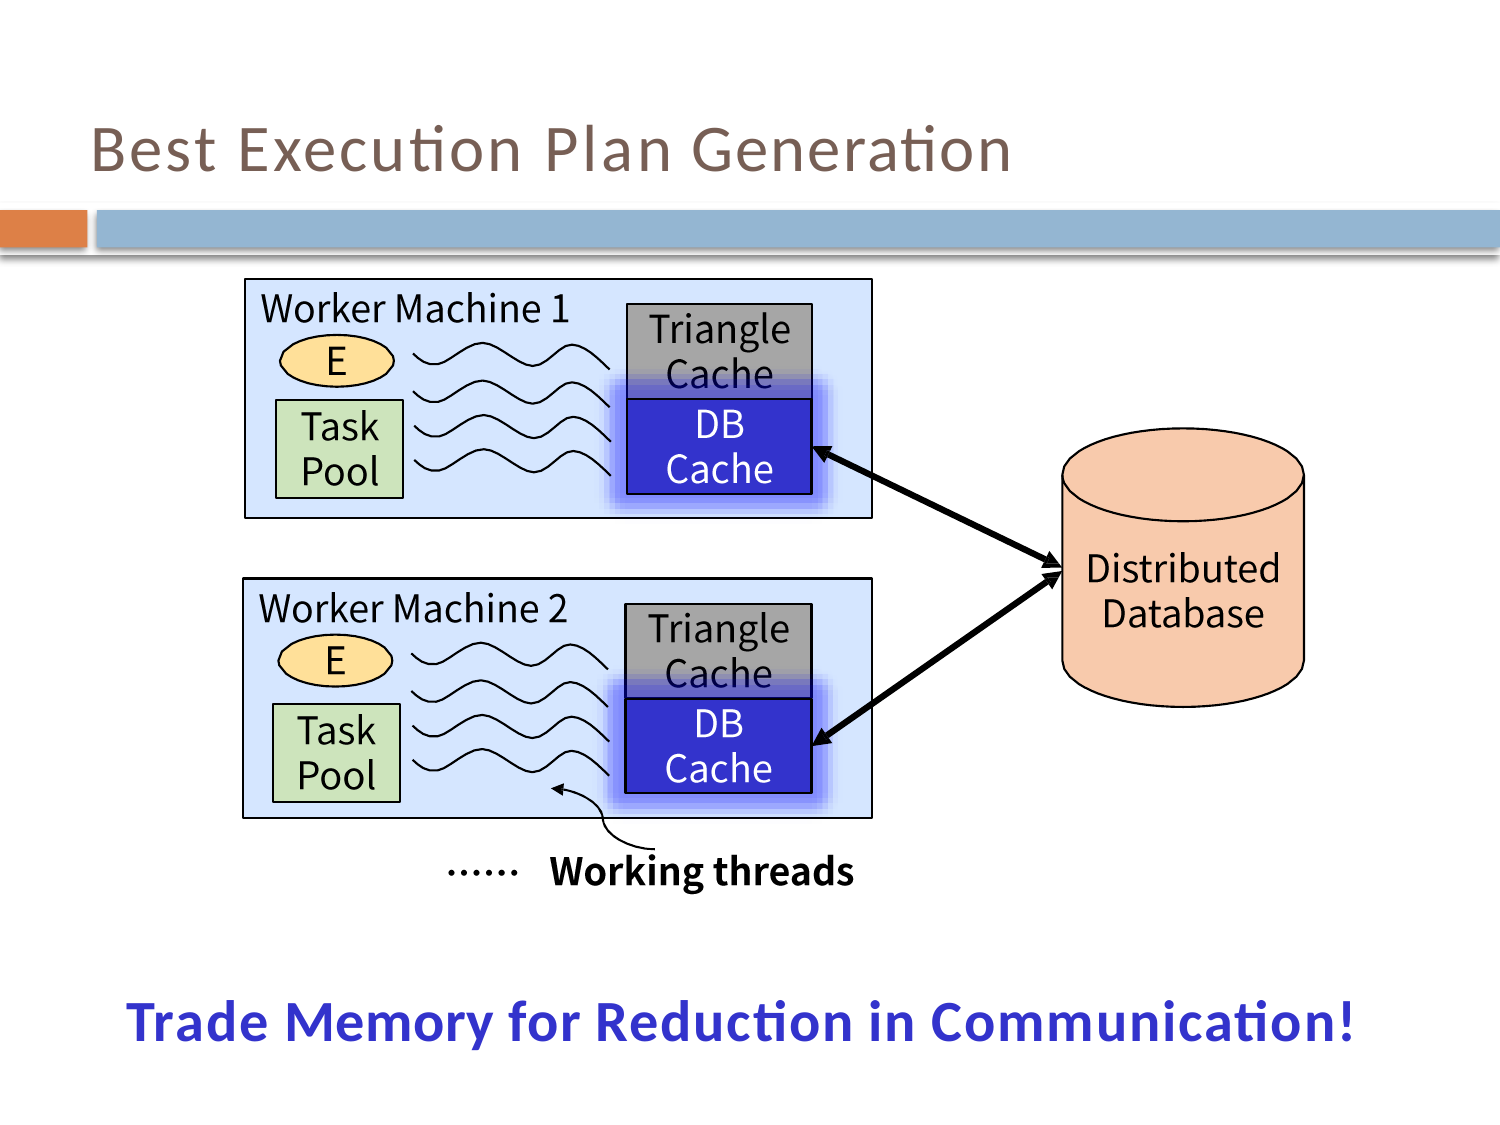

# Best Execution Plan Generation

Trade Memory for Reduction in Communication!